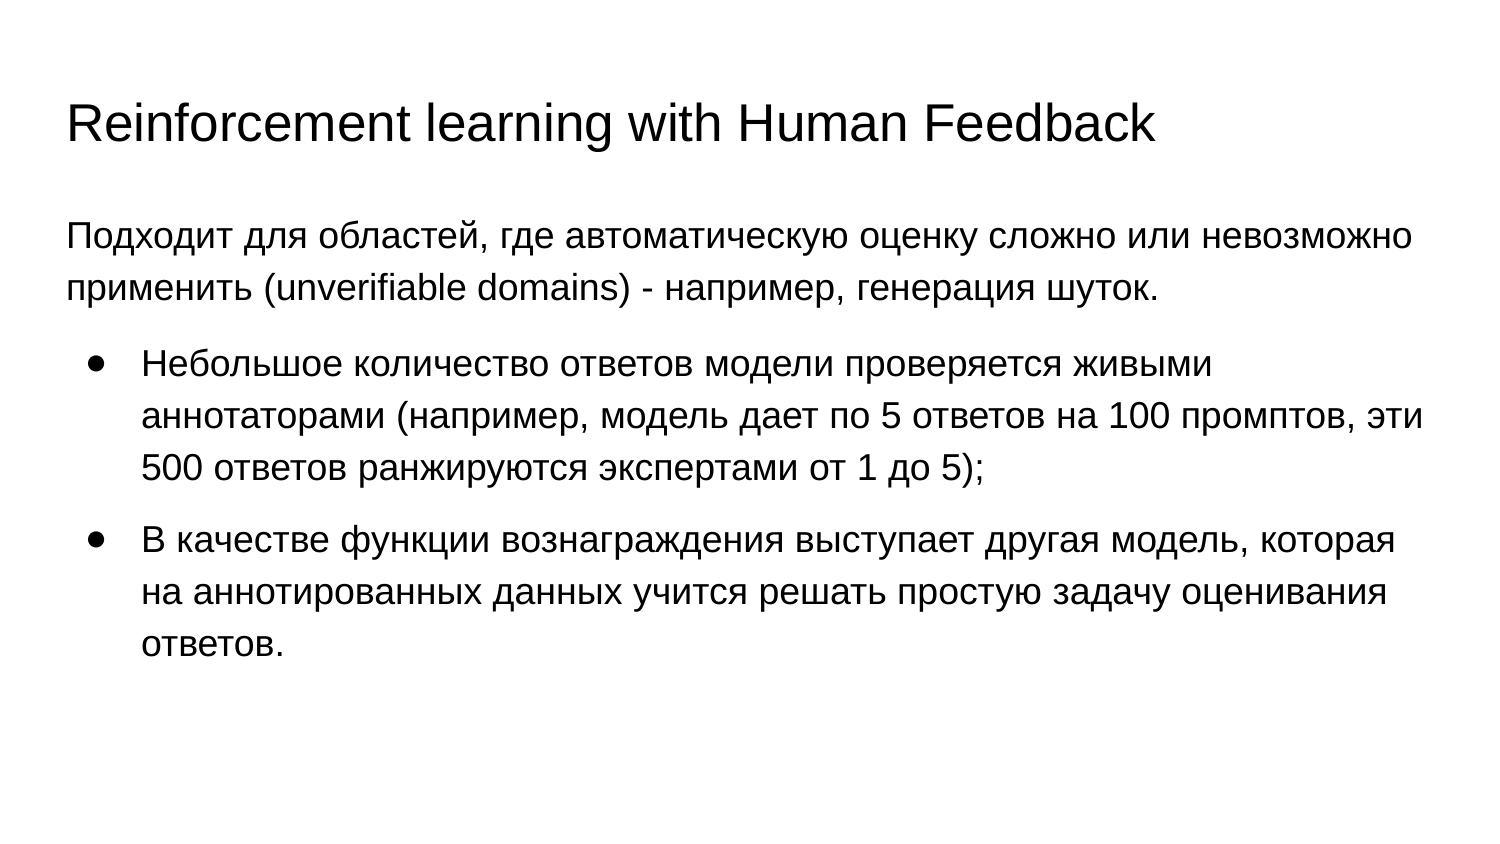

# Reinforcement learning with Human Feedback
Подходит для областей, где автоматическую оценку сложно или невозможно применить (unverifiable domains) - например, генерация шуток.
Небольшое количество ответов модели проверяется живыми аннотаторами (например, модель дает по 5 ответов на 100 промптов, эти 500 ответов ранжируются экспертами от 1 до 5);
В качестве функции вознаграждения выступает другая модель, которая на аннотированных данных учится решать простую задачу оценивания ответов.